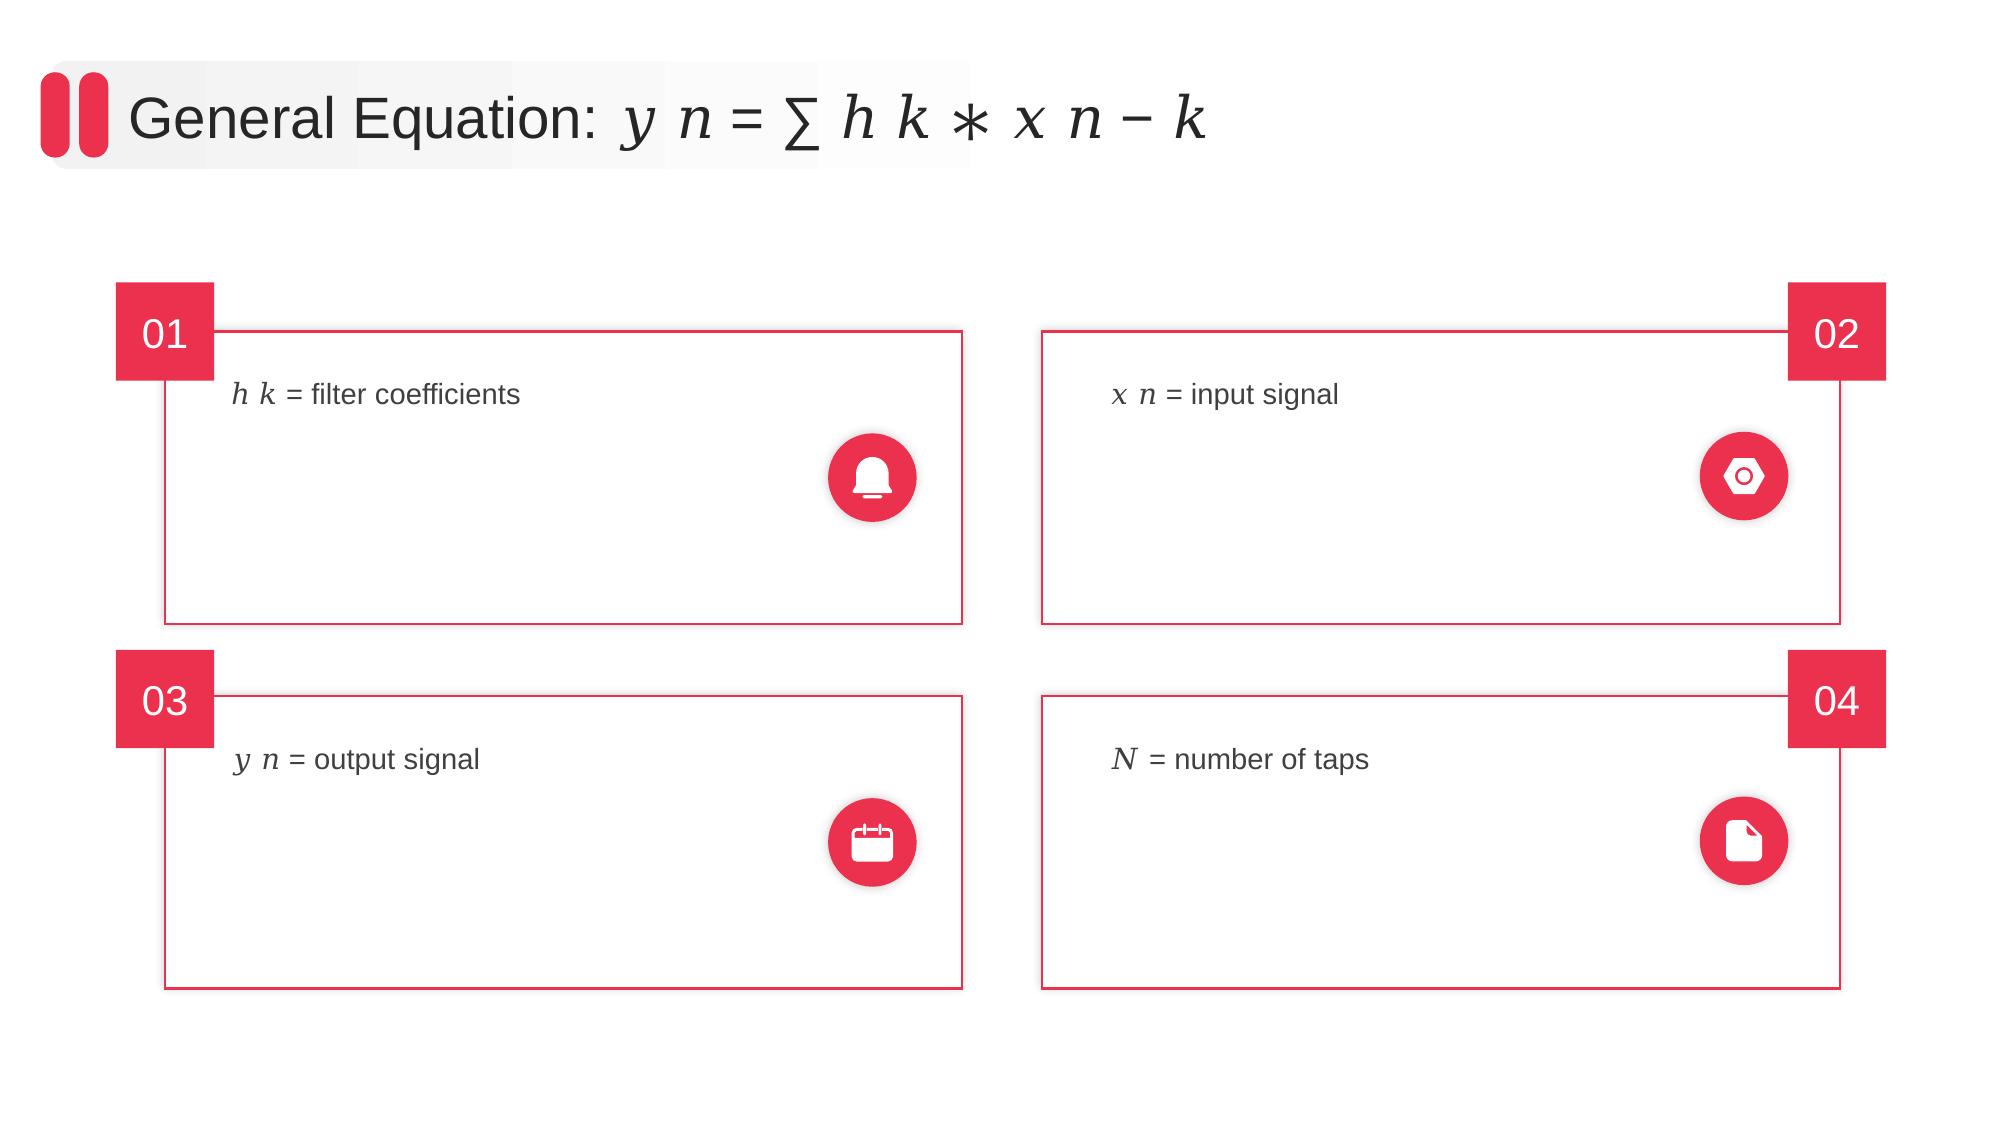

General Equation: 𝑦 𝑛 = ∑ ℎ 𝑘 ∗ 𝑥 𝑛 − 𝑘

01
02

ℎ 𝑘 = filter coefficients
𝑥 𝑛 = input signal

03
04

𝑦 𝑛 = output signal
𝑁 = number of taps